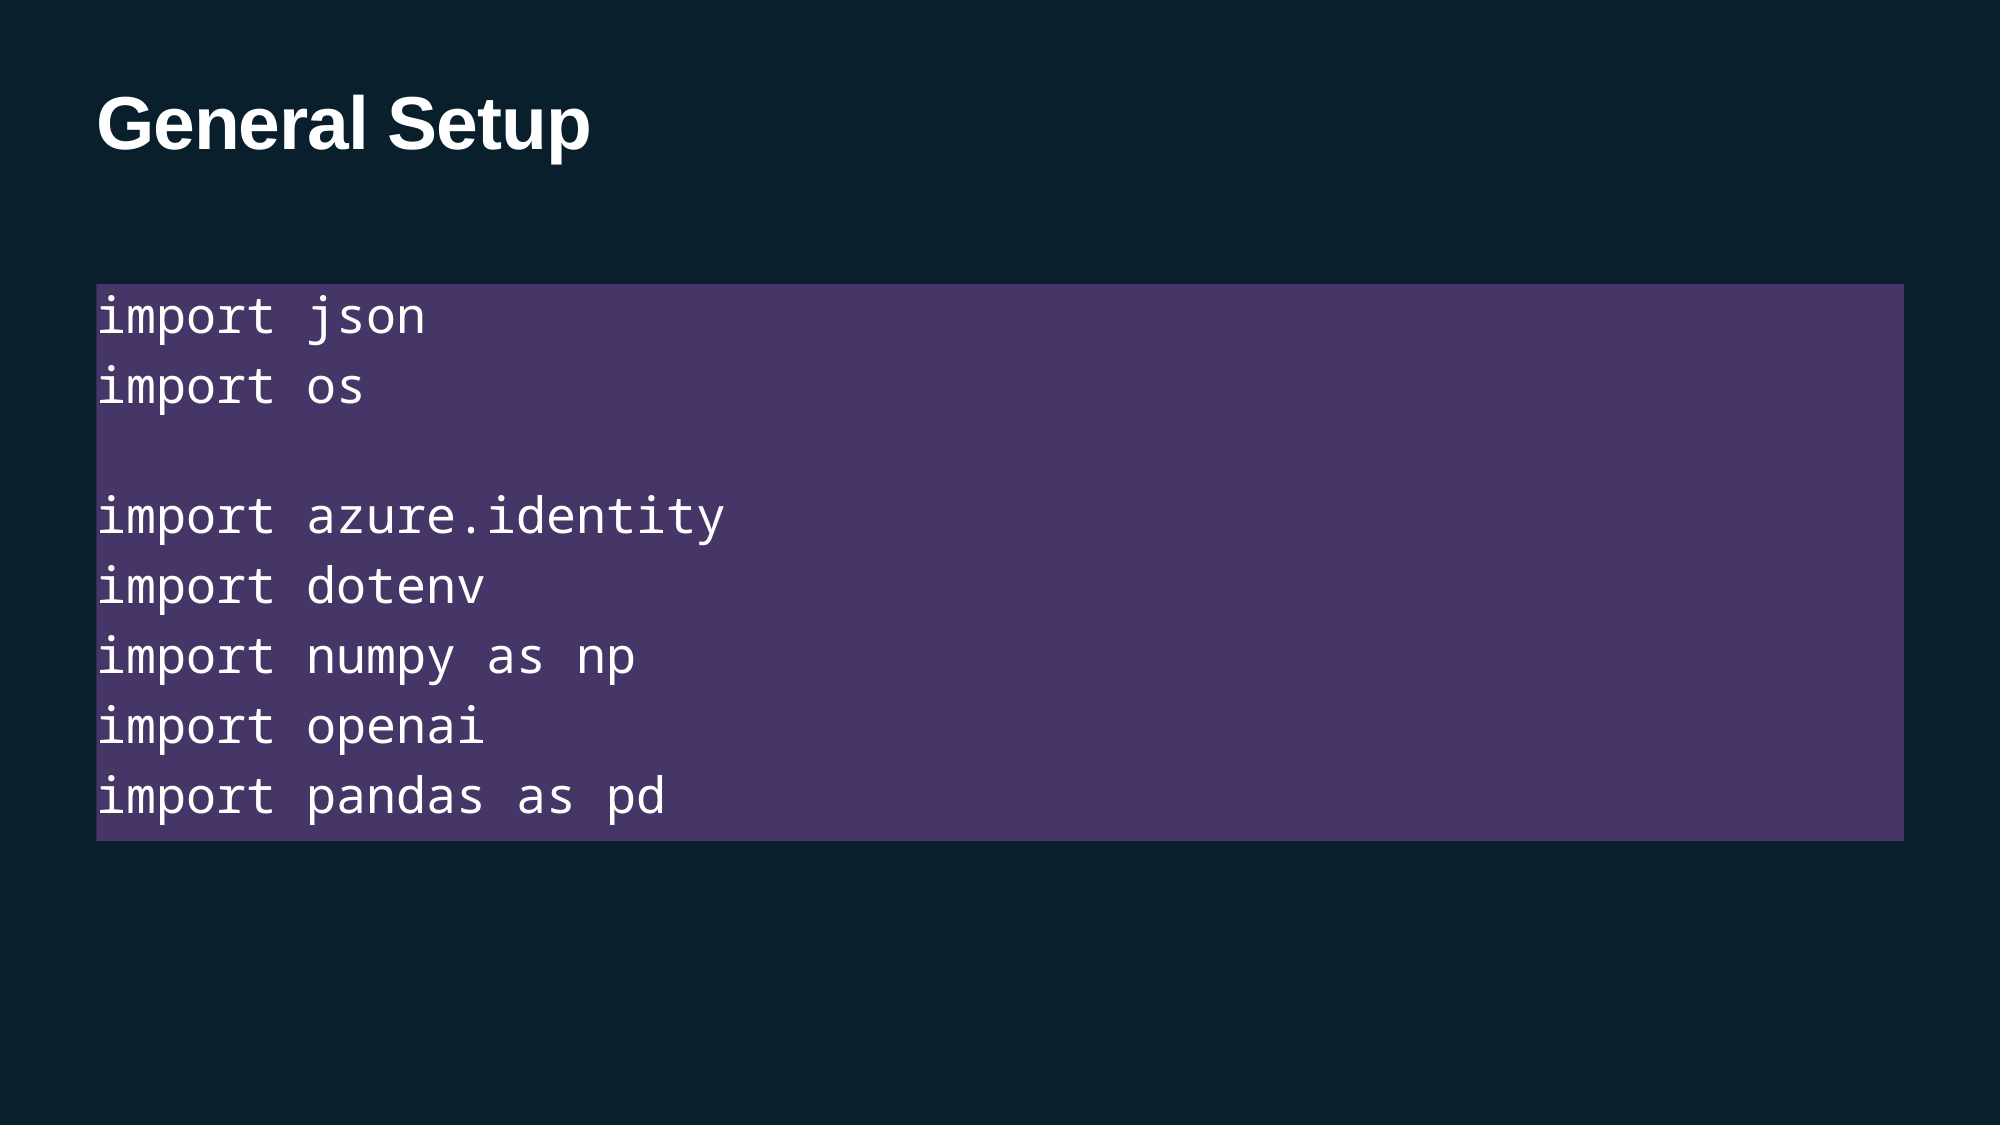

# General Setup
import json
import os
import azure.identity
import dotenv
import numpy as np
import openai
import pandas as pd